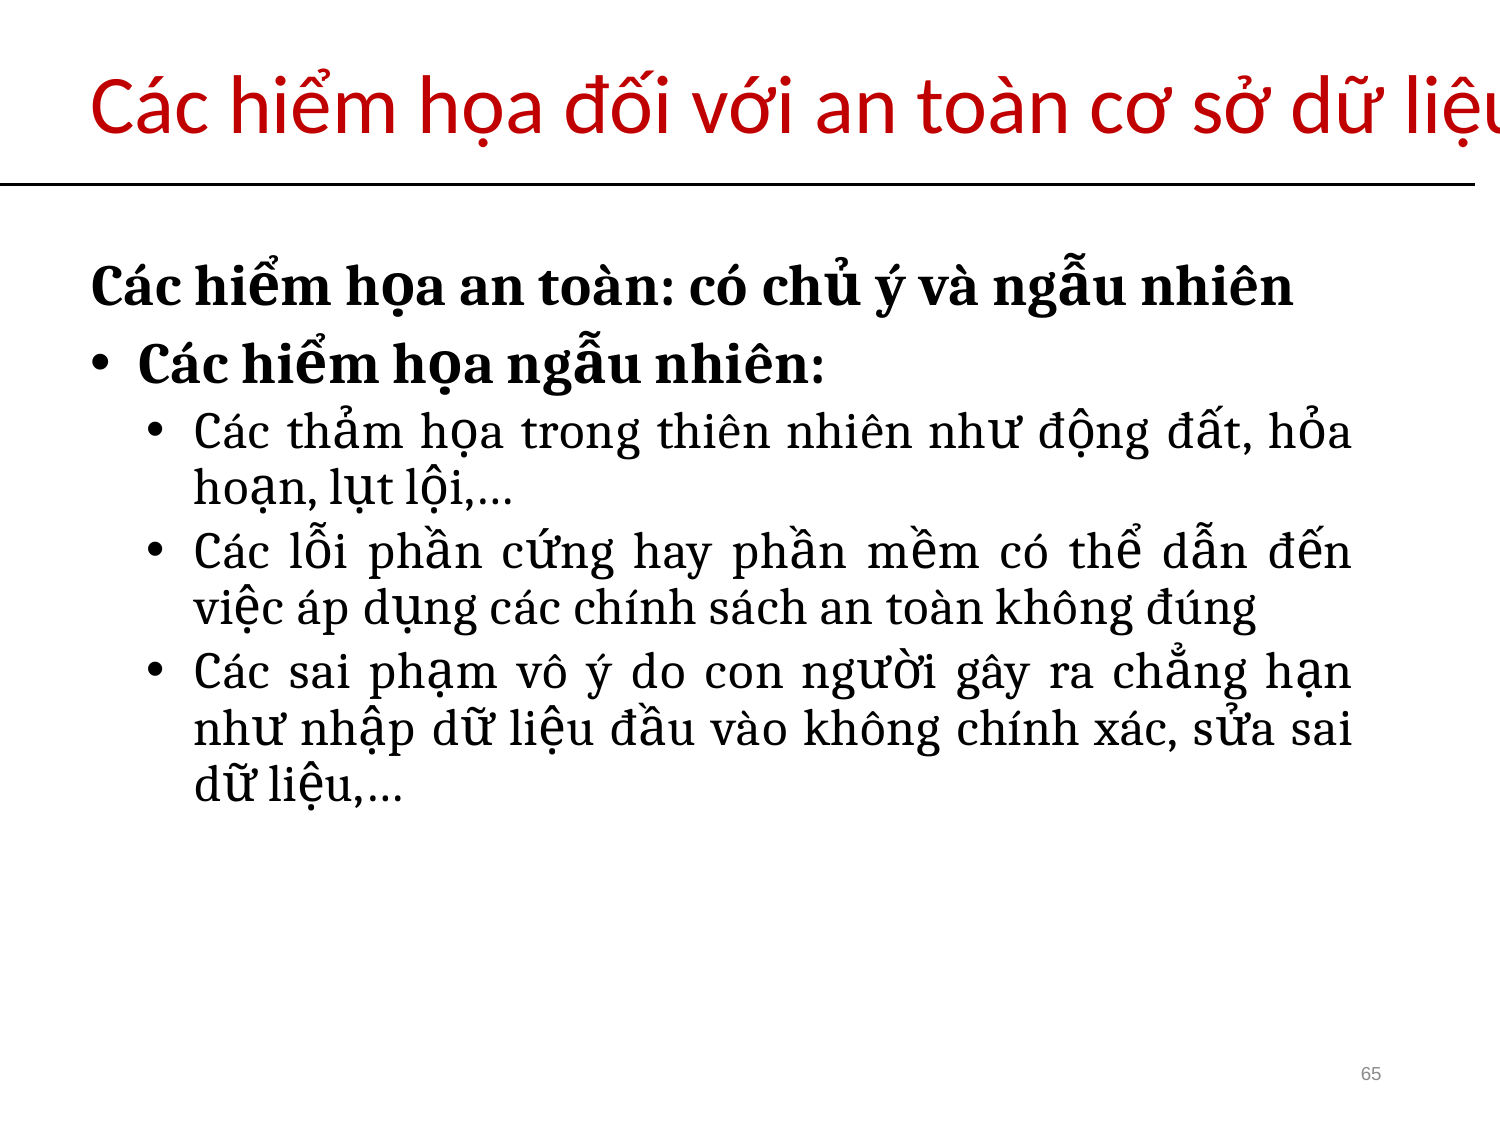

# Các hiểm họa đối với an toàn cơ sở dữ liệu
Các hiểm họa an toàn: có chủ ý và ngẫu nhiên
Các hiểm họa ngẫu nhiên:
Các thảm họa trong thiên nhiên như động đất, hỏa hoạn, lụt lội,…
Các lỗi phần cứng hay phần mềm có thể dẫn đến việc áp dụng các chính sách an toàn không đúng
Các sai phạm vô ý do con người gây ra chẳng hạn như nhập dữ liệu đầu vào không chính xác, sửa sai dữ liệu,…
65